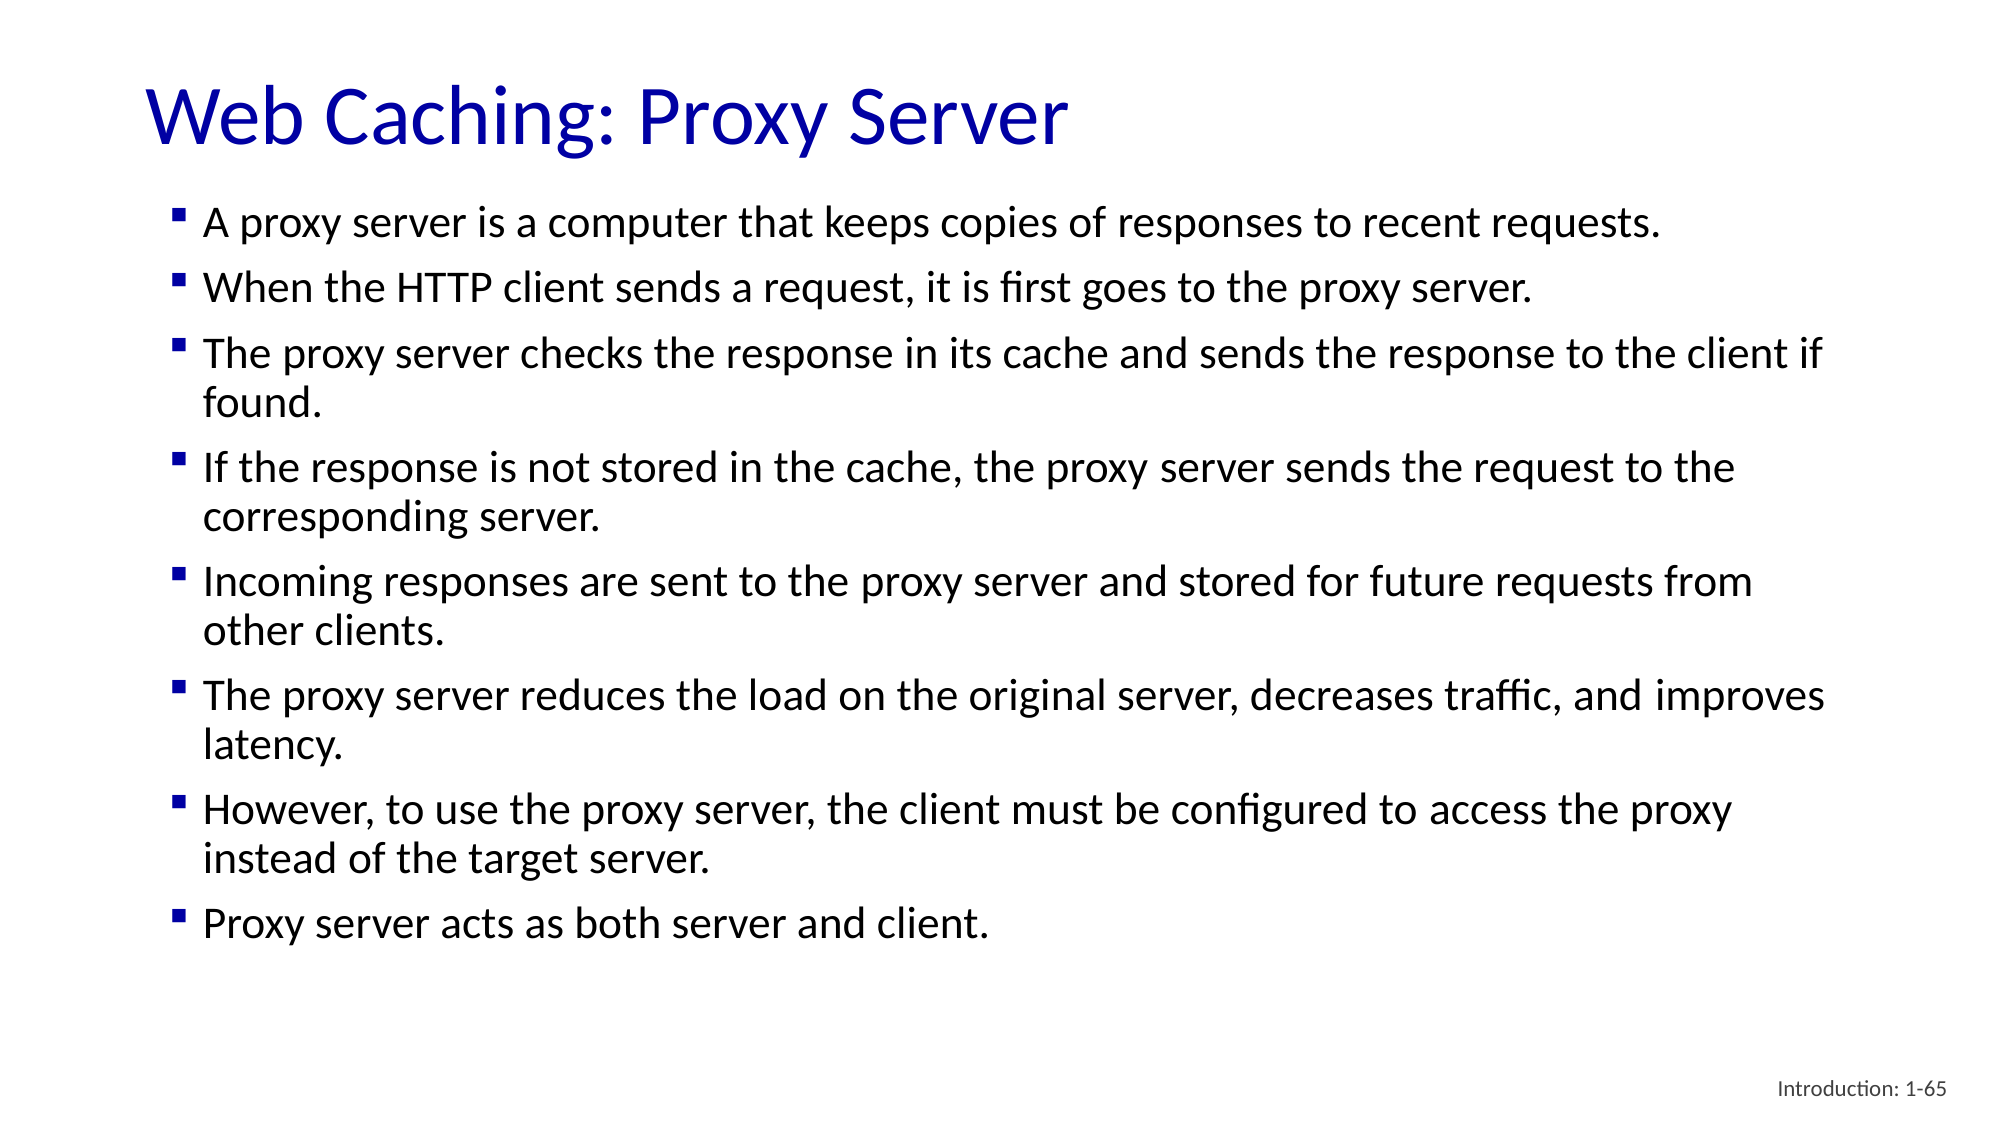

# Web Caching: Proxy Server
A proxy server is a computer that keeps copies of responses to recent requests.
When the HTTP client sends a request, it is first goes to the proxy server.
The proxy server checks the response in its cache and sends the response to the client if found.
If the response is not stored in the cache, the proxy server sends the request to the corresponding server.
Incoming responses are sent to the proxy server and stored for future requests from other clients.
The proxy server reduces the load on the original server, decreases traffic, and improves latency.
However, to use the proxy server, the client must be configured to access the proxy instead of the target server.
Proxy server acts as both server and client.
65